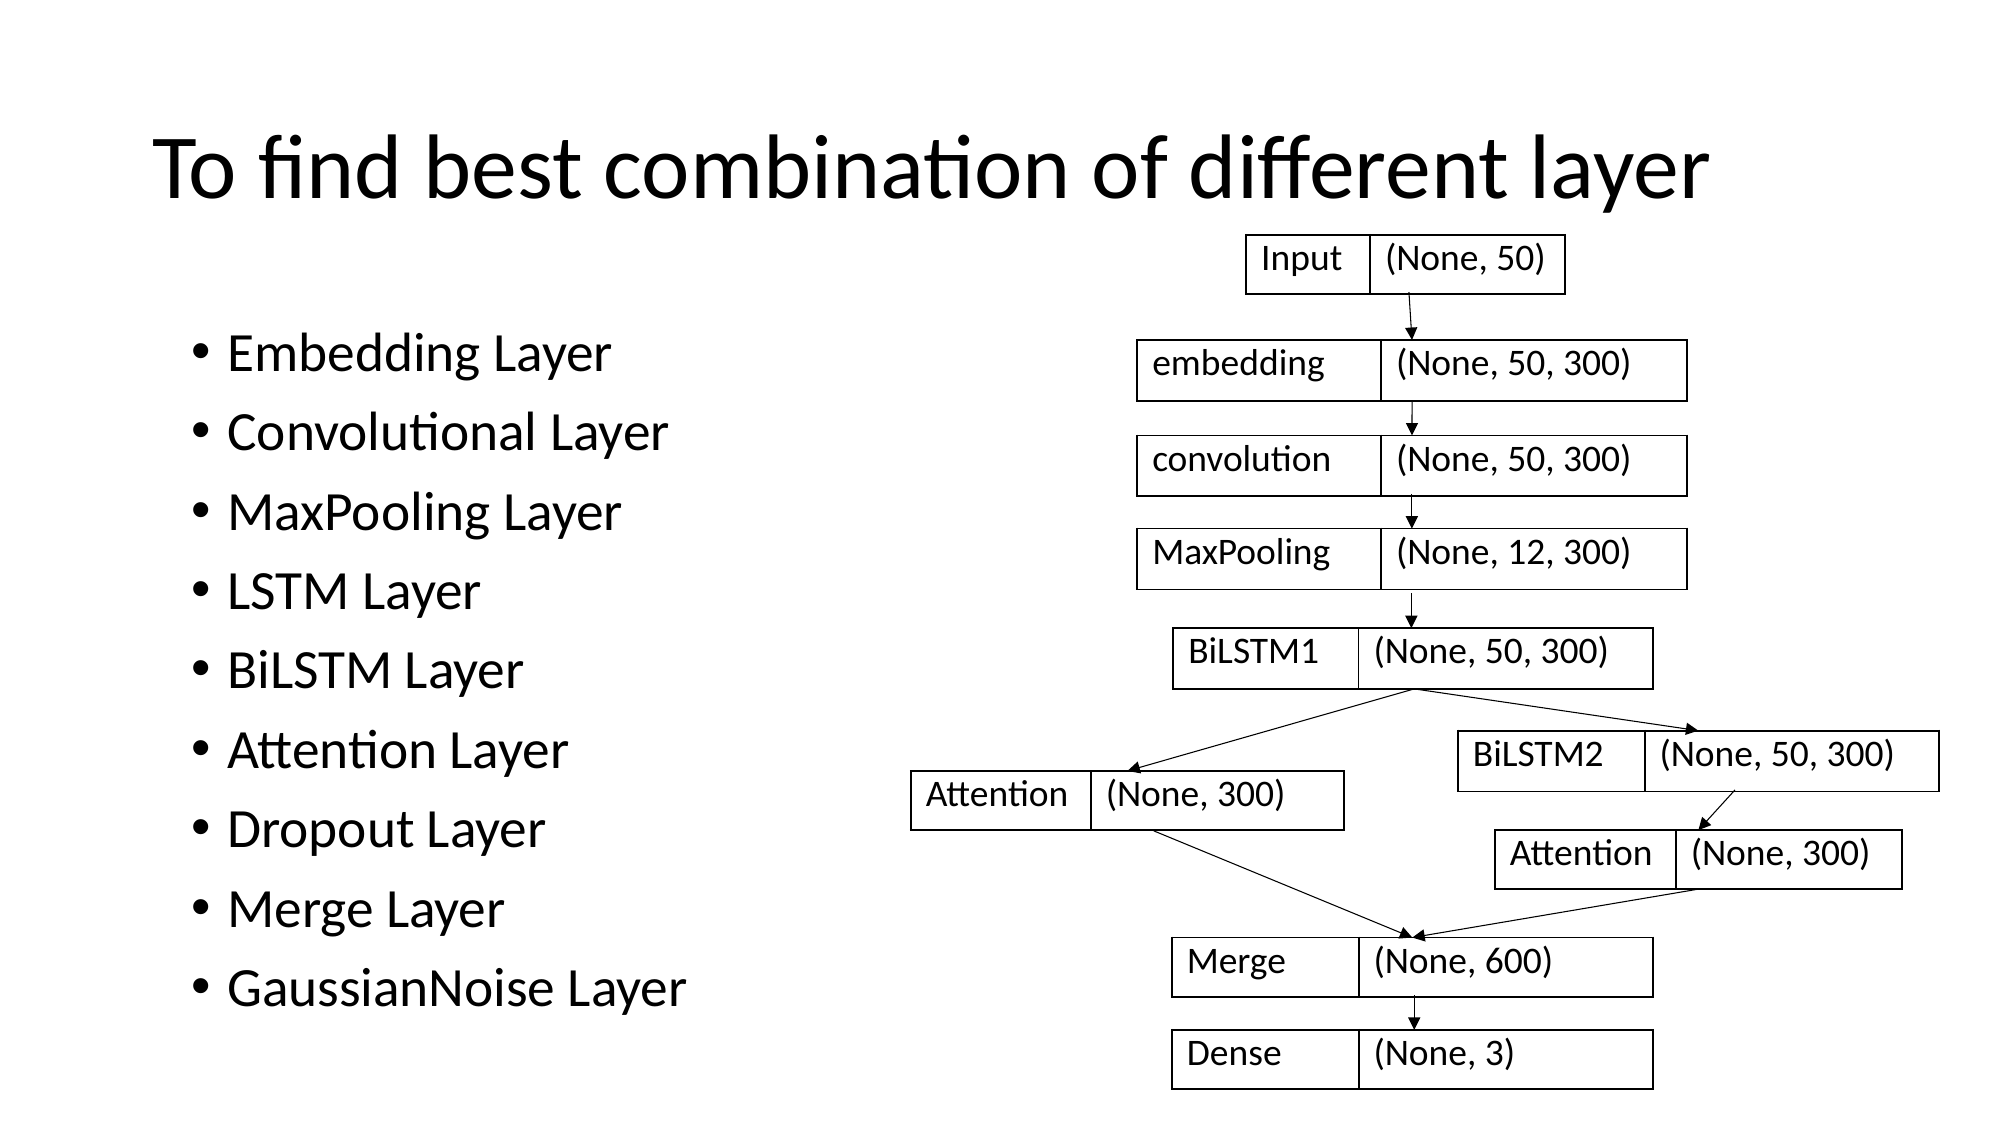

# To find best combination of different layer
| Input | (None, 50) |
| --- | --- |
Embedding Layer
Convolutional Layer
MaxPooling Layer
LSTM Layer
BiLSTM Layer
Attention Layer
Dropout Layer
Merge Layer
GaussianNoise Layer
| embedding | (None, 50, 300) |
| --- | --- |
| convolution | (None, 50, 300) |
| --- | --- |
| MaxPooling | (None, 12, 300) |
| --- | --- |
| BiLSTM1 | (None, 50, 300) |
| --- | --- |
| BiLSTM2 | (None, 50, 300) |
| --- | --- |
| Attention | (None, 300) |
| --- | --- |
| Attention | (None, 300) |
| --- | --- |
| Merge | (None, 600) |
| --- | --- |
| Dense | (None, 3) |
| --- | --- |